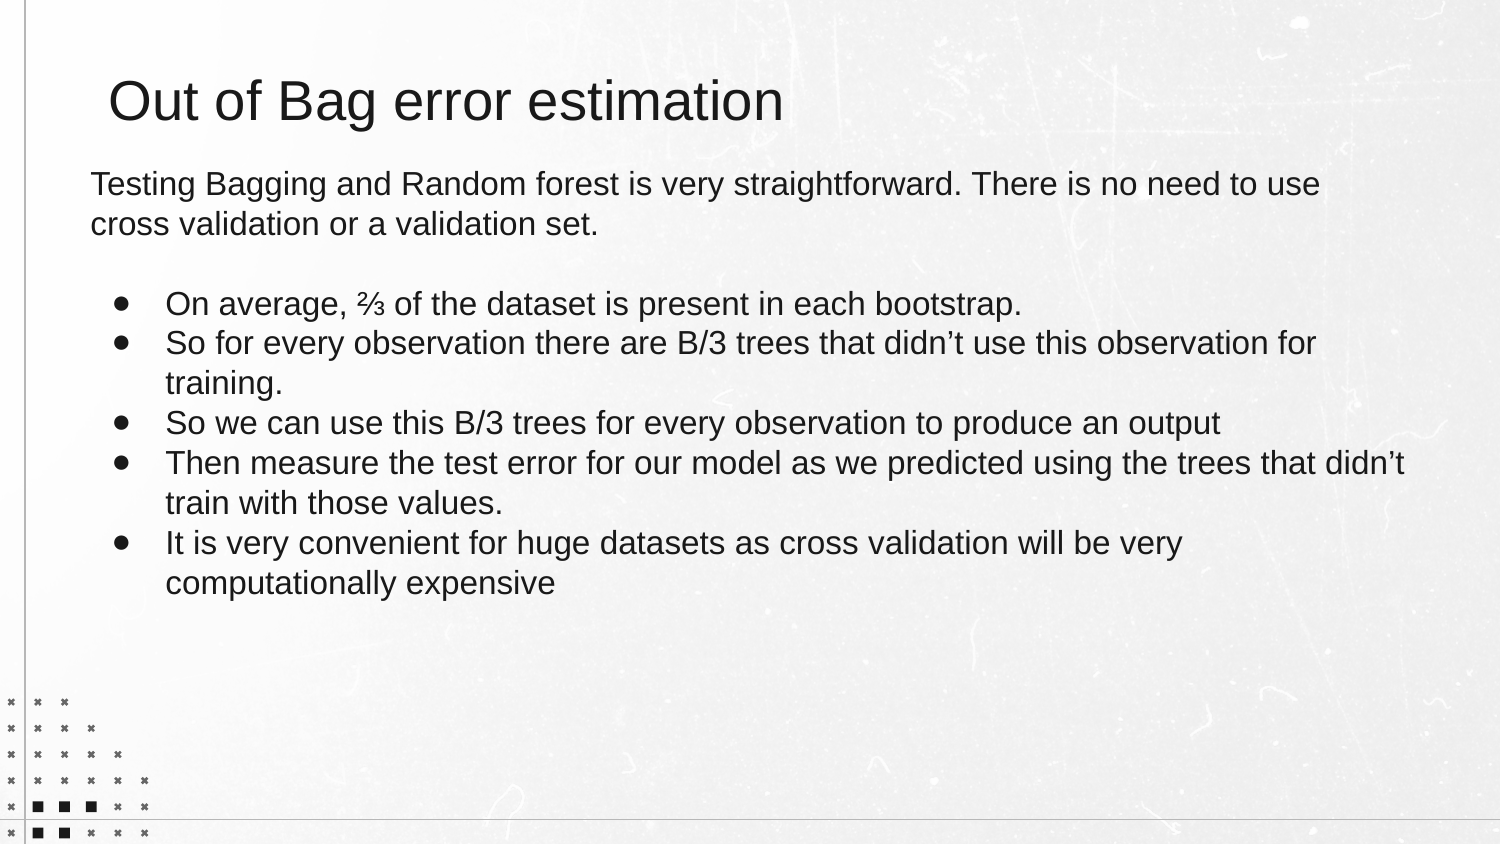

# Out of Bag error estimation
Testing Bagging and Random forest is very straightforward. There is no need to use cross validation or a validation set.

On average, ⅔ of the dataset is present in each bootstrap.
So for every observation there are B/3 trees that didn’t use this observation for training.
So we can use this B/3 trees for every observation to produce an output
Then measure the test error for our model as we predicted using the trees that didn’t train with those values.
It is very convenient for huge datasets as cross validation will be very computationally expensive